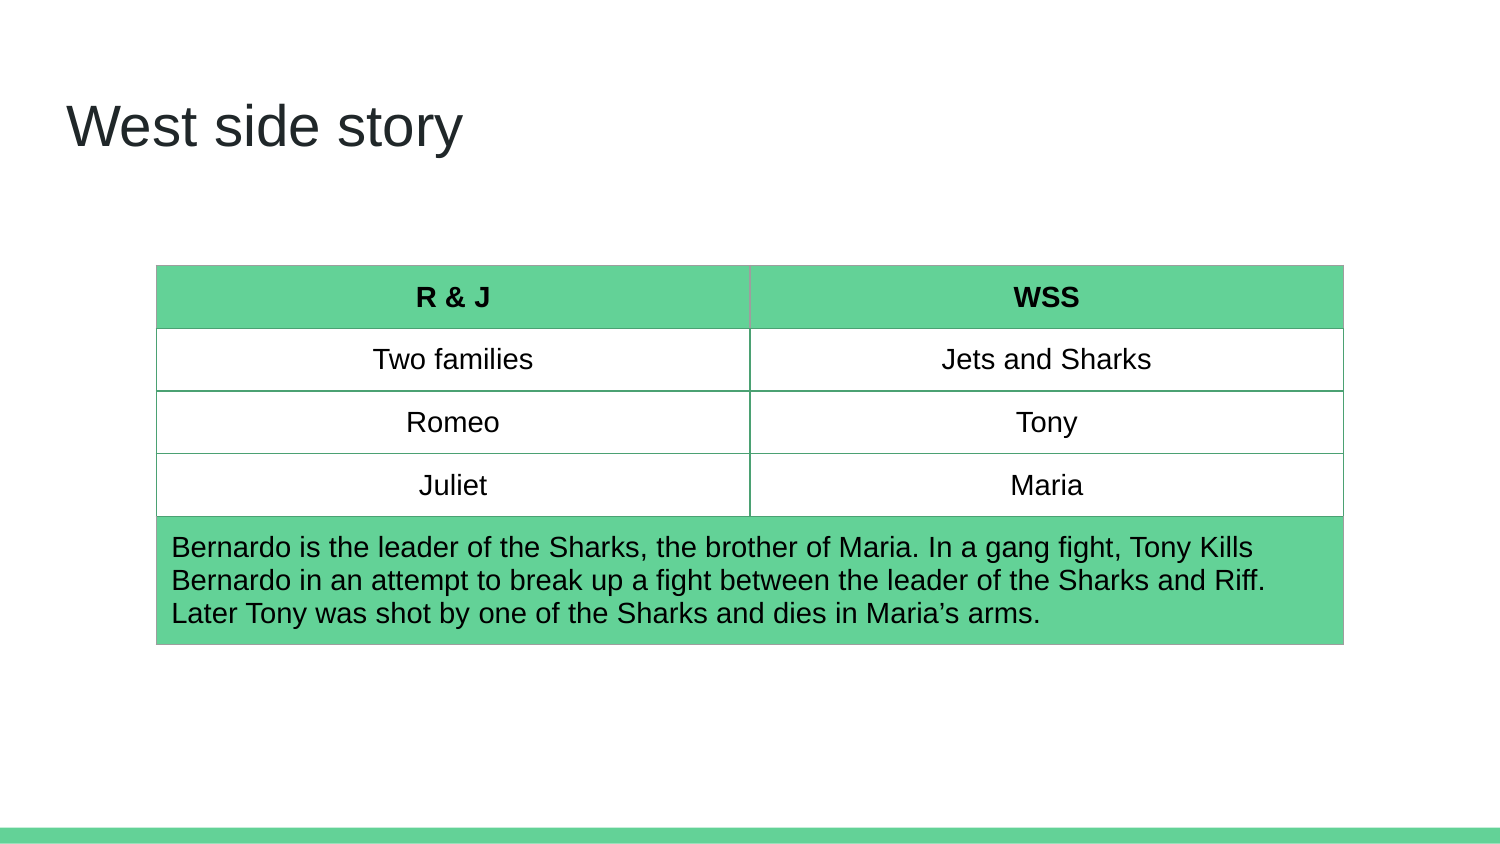

# West side story
| R & J | WSS |
| --- | --- |
| Two families | Jets and Sharks |
| Romeo | Tony |
| Juliet | Maria |
| Bernardo is the leader of the Sharks, the brother of Maria. In a gang fight, Tony Kills Bernardo in an attempt to break up a fight between the leader of the Sharks and Riff. Later Tony was shot by one of the Sharks and dies in Maria’s arms. |  |